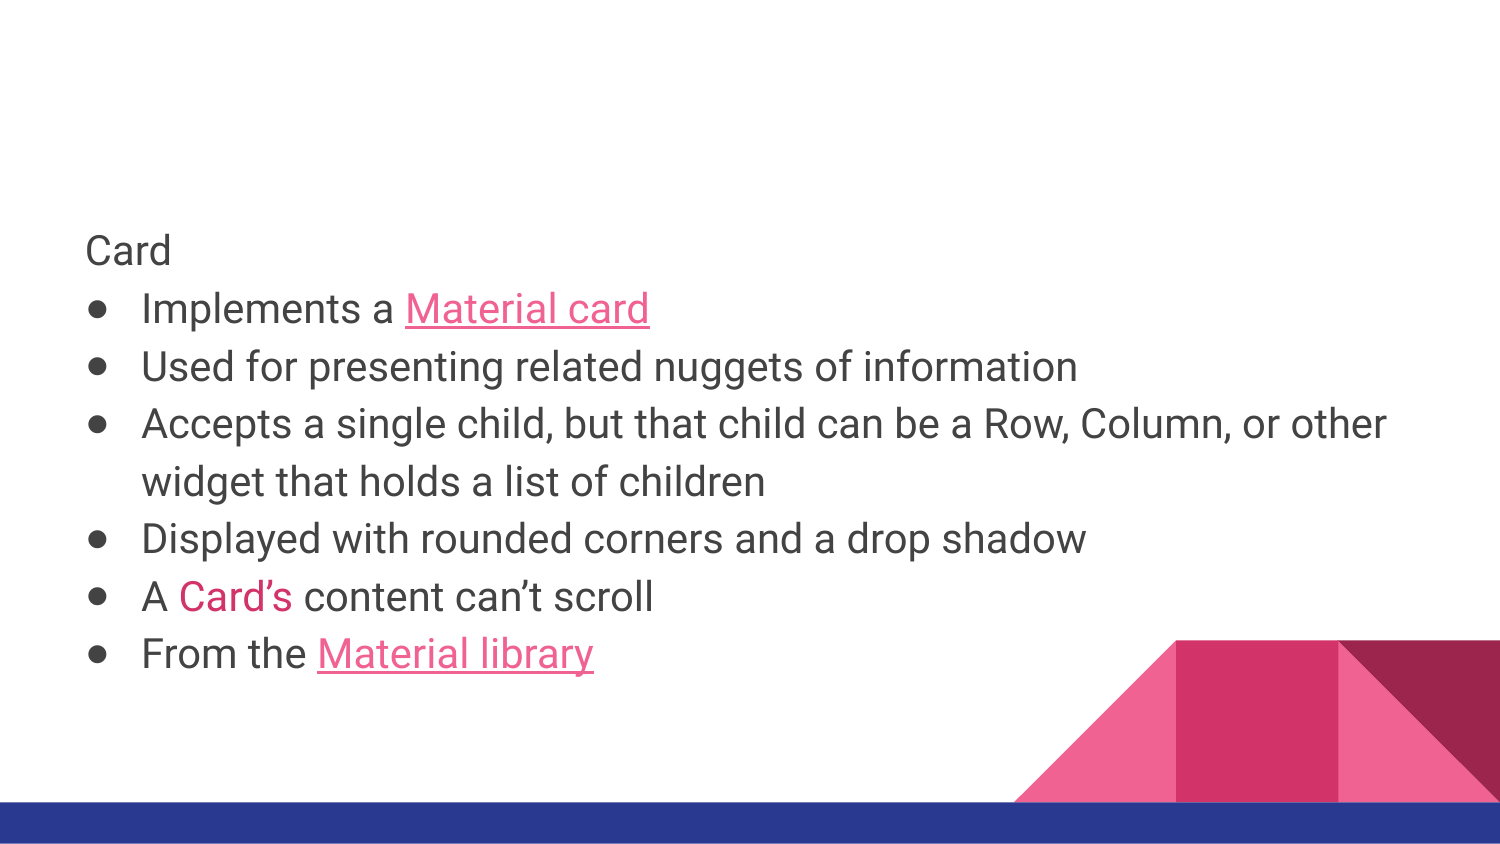

#
Card
Implements a Material card
Used for presenting related nuggets of information
Accepts a single child, but that child can be a Row, Column, or other widget that holds a list of children
Displayed with rounded corners and a drop shadow
A Card’s content can’t scroll
From the Material library